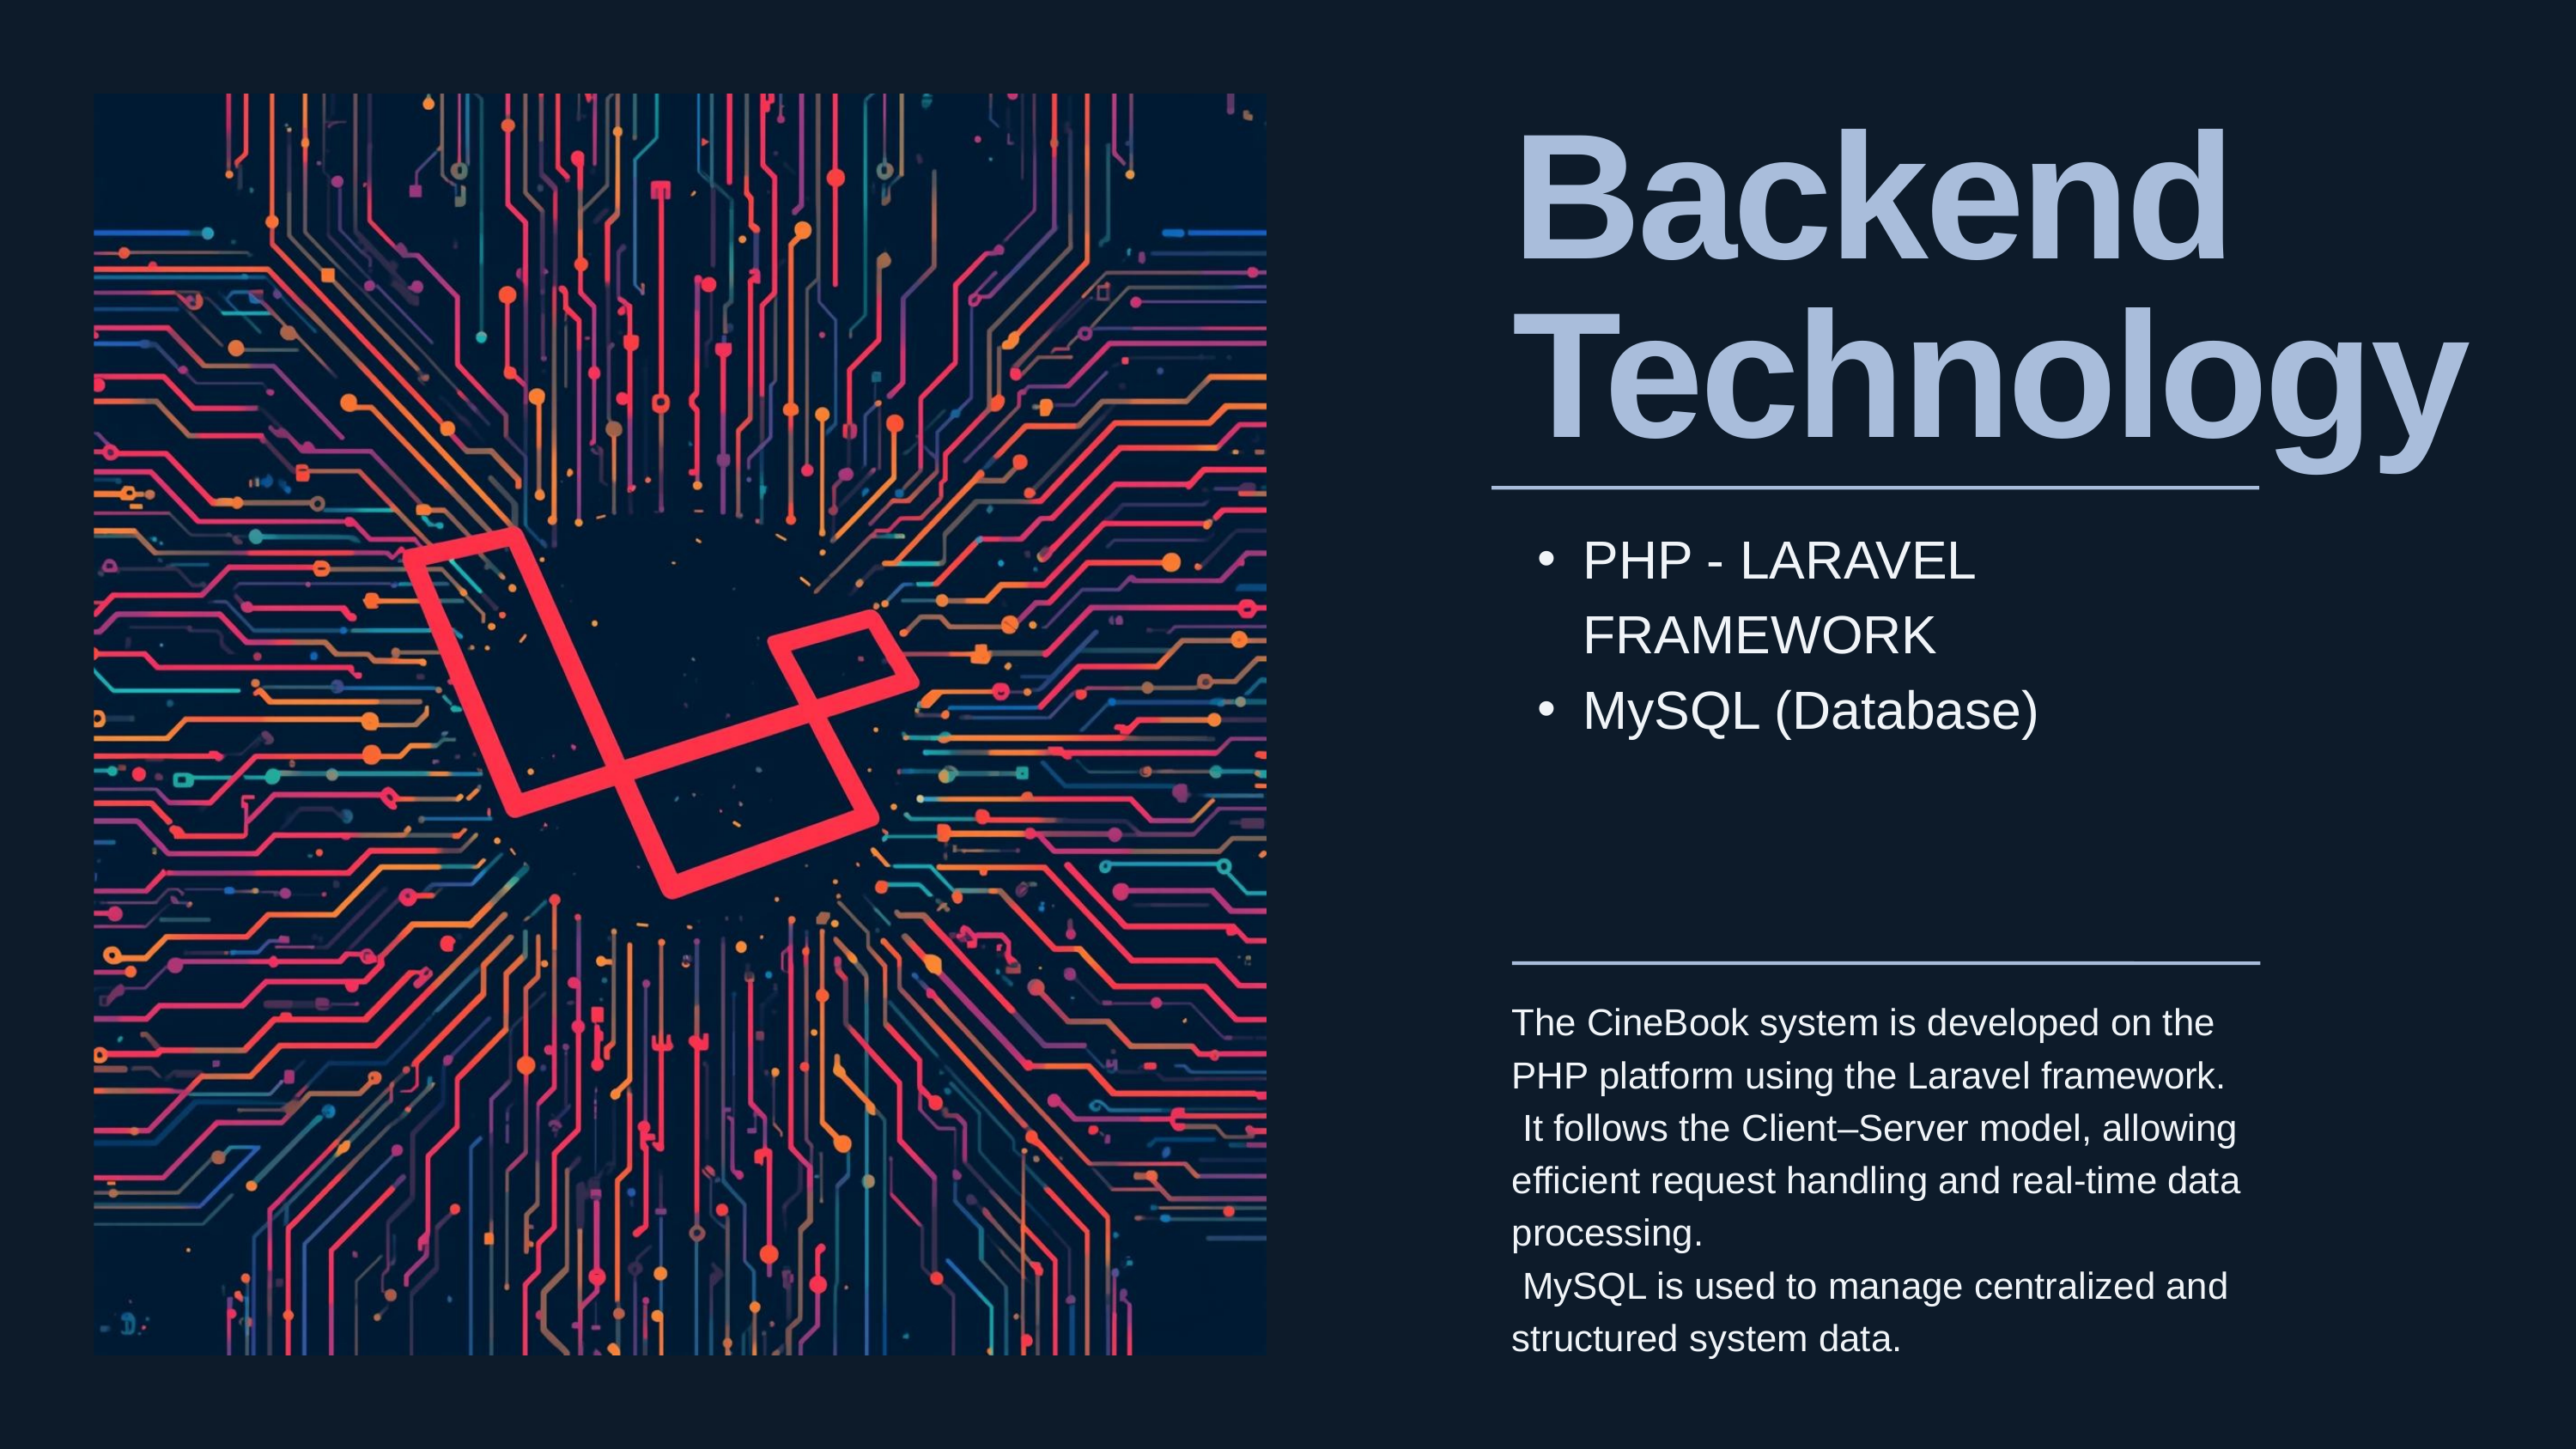

Backend Technology

PHP - LARAVEL FRAMEWORK
MySQL (Database)

The CineBook system is developed on the PHP platform using the Laravel framework.
 It follows the Client–Server model, allowing efficient request handling and real-time data processing.
 MySQL is used to manage centralized and structured system data.